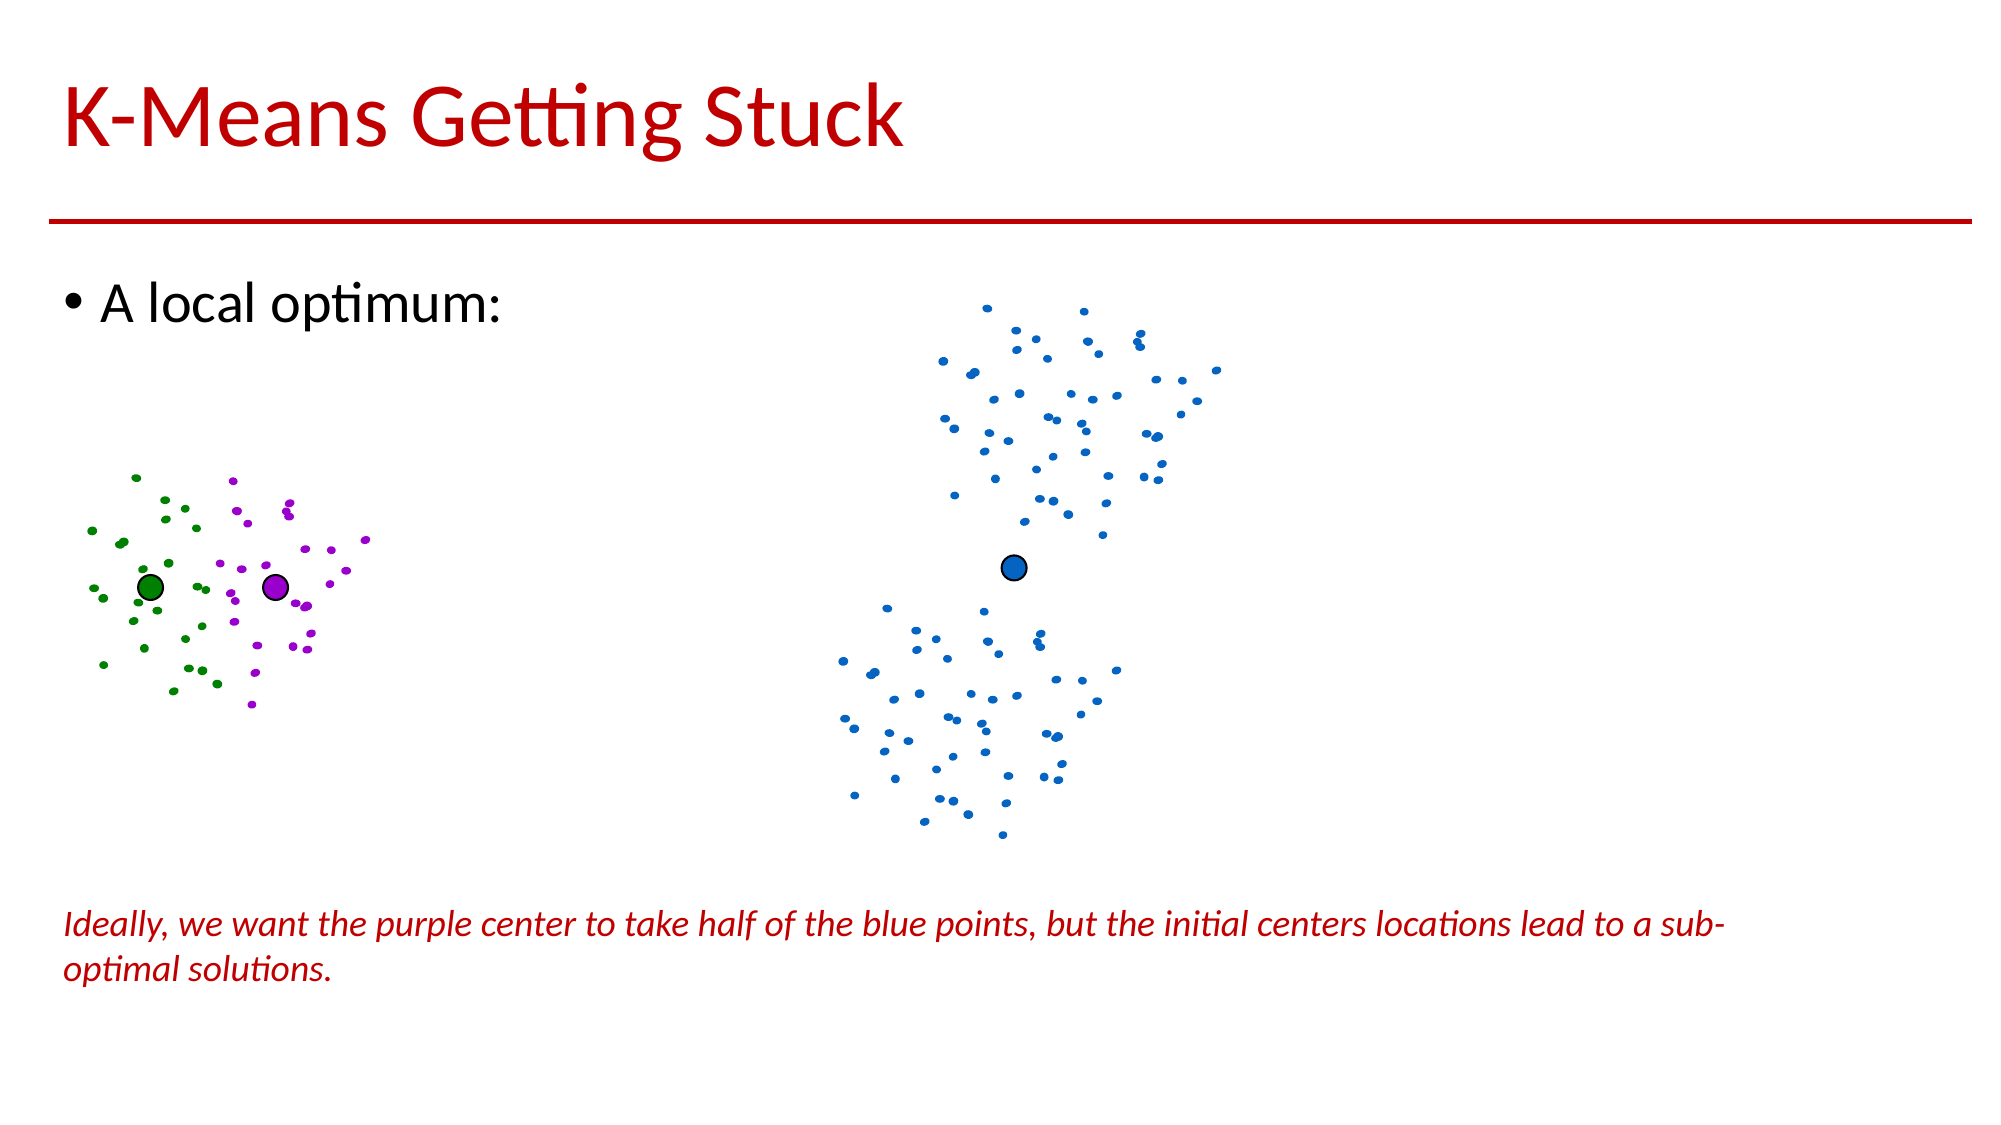

# K-Means Getting Stuck
A local optimum:

Ideally, we want the purple center to take half of the blue points, but the initial centers locations lead to a sub-optimal solutions.